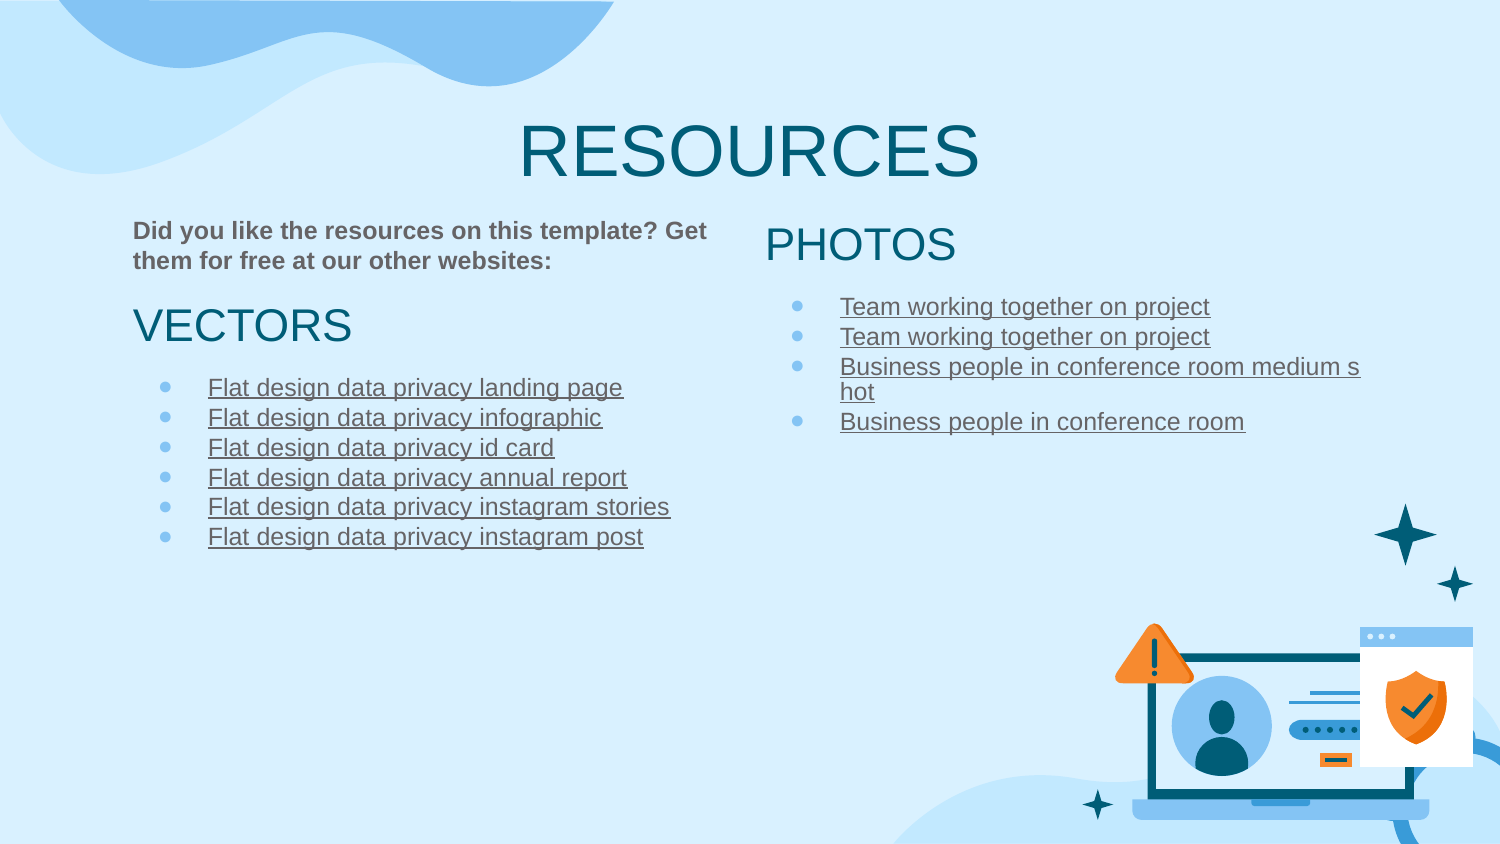

# RESOURCES
Did you like the resources on this template? Get them for free at our other websites:
VECTORS
Flat design data privacy landing page
Flat design data privacy infographic
Flat design data privacy id card
Flat design data privacy annual report
Flat design data privacy instagram stories
Flat design data privacy instagram post

PHOTOS
Team working together on project
Team working together on project
Business people in conference room medium shot
Business people in conference room